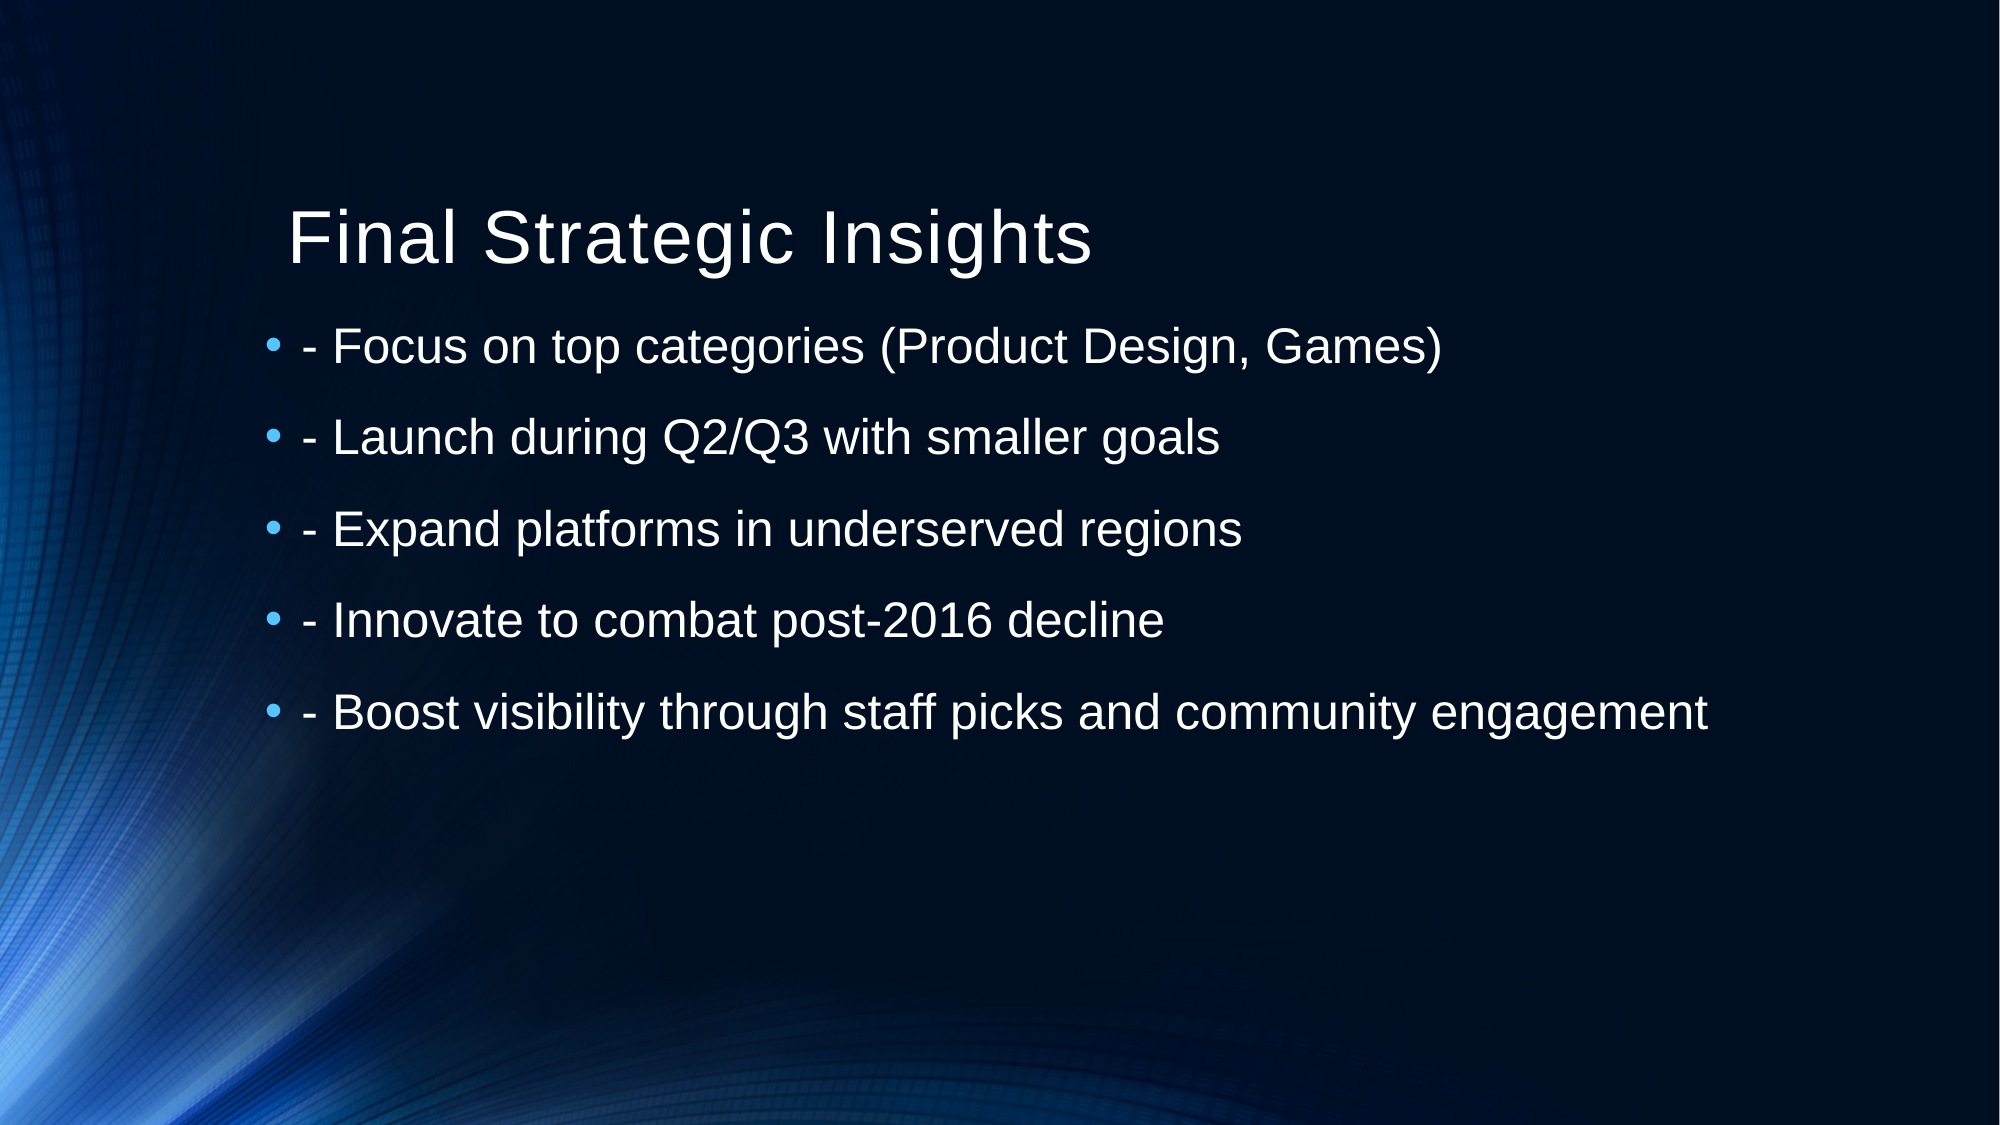

# Final Strategic Insights
- Focus on top categories (Product Design, Games)
- Launch during Q2/Q3 with smaller goals
- Expand platforms in underserved regions
- Innovate to combat post-2016 decline
- Boost visibility through staff picks and community engagement